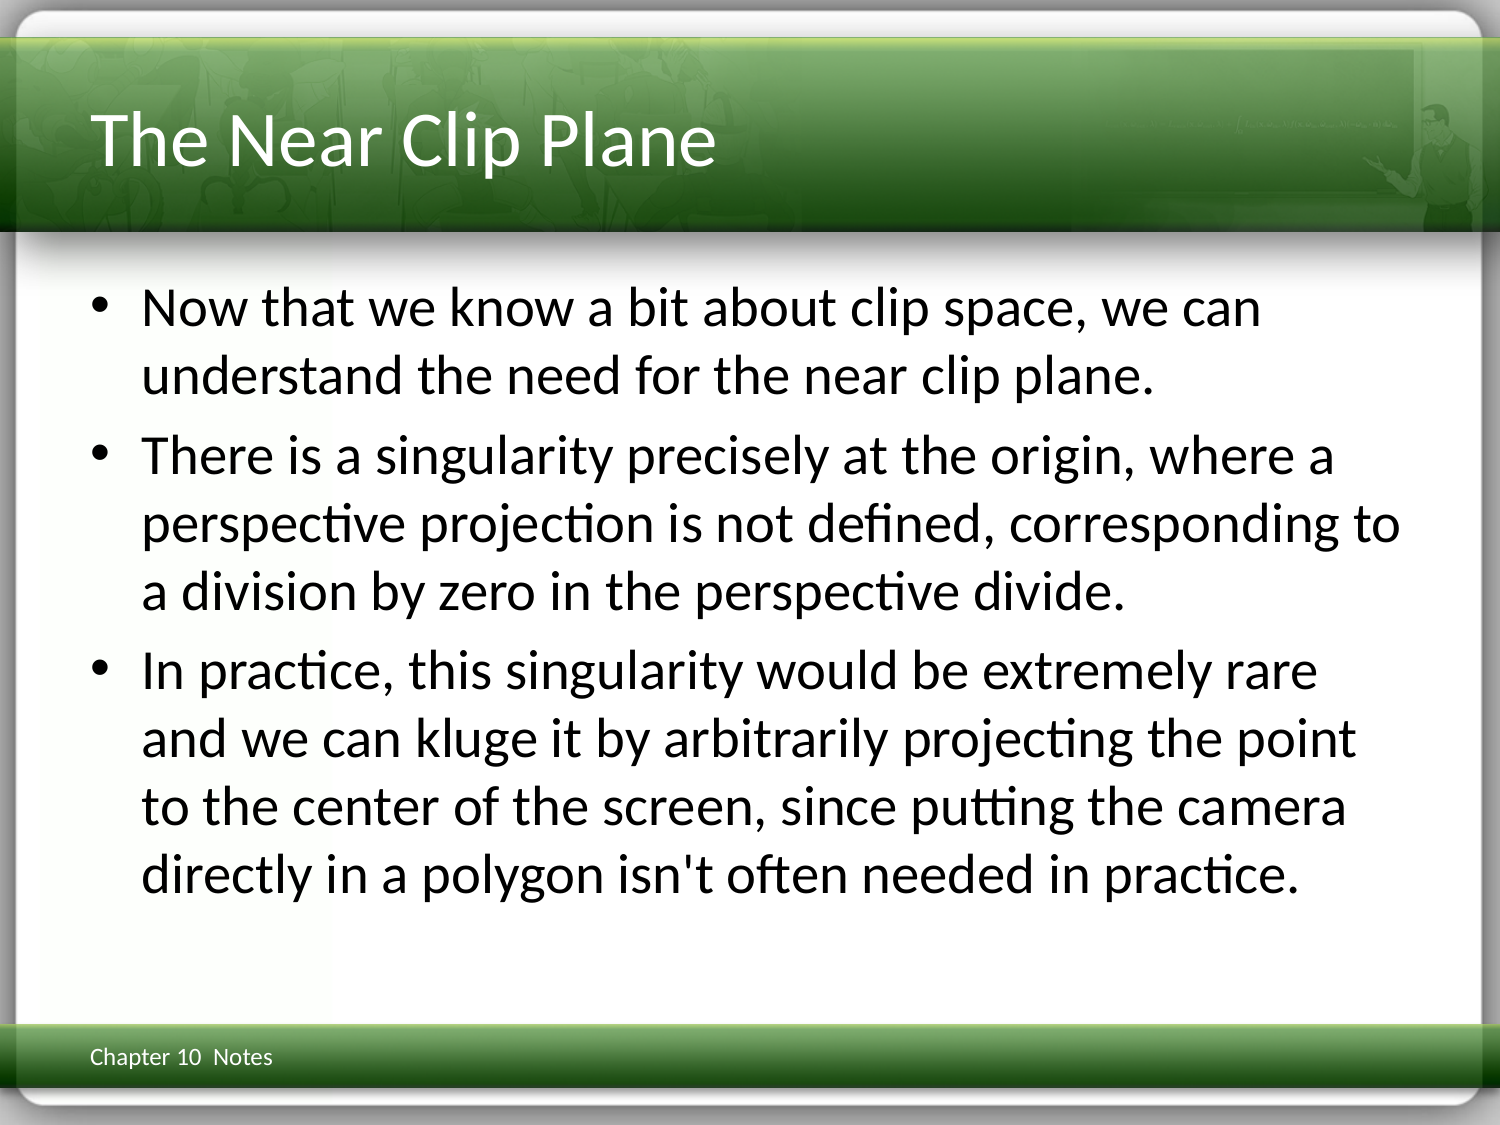

# The Near Clip Plane
Now that we know a bit about clip space, we can understand the need for the near clip plane.
There is a singularity precisely at the origin, where a perspective projection is not defined, corresponding to a division by zero in the perspective divide.
In practice, this singularity would be extremely rare and we can kluge it by arbitrarily projecting the point to the center of the screen, since putting the camera directly in a polygon isn't often needed in practice.
Chapter 10  Notes
3D Math Primer for Graphics & Game Dev
65